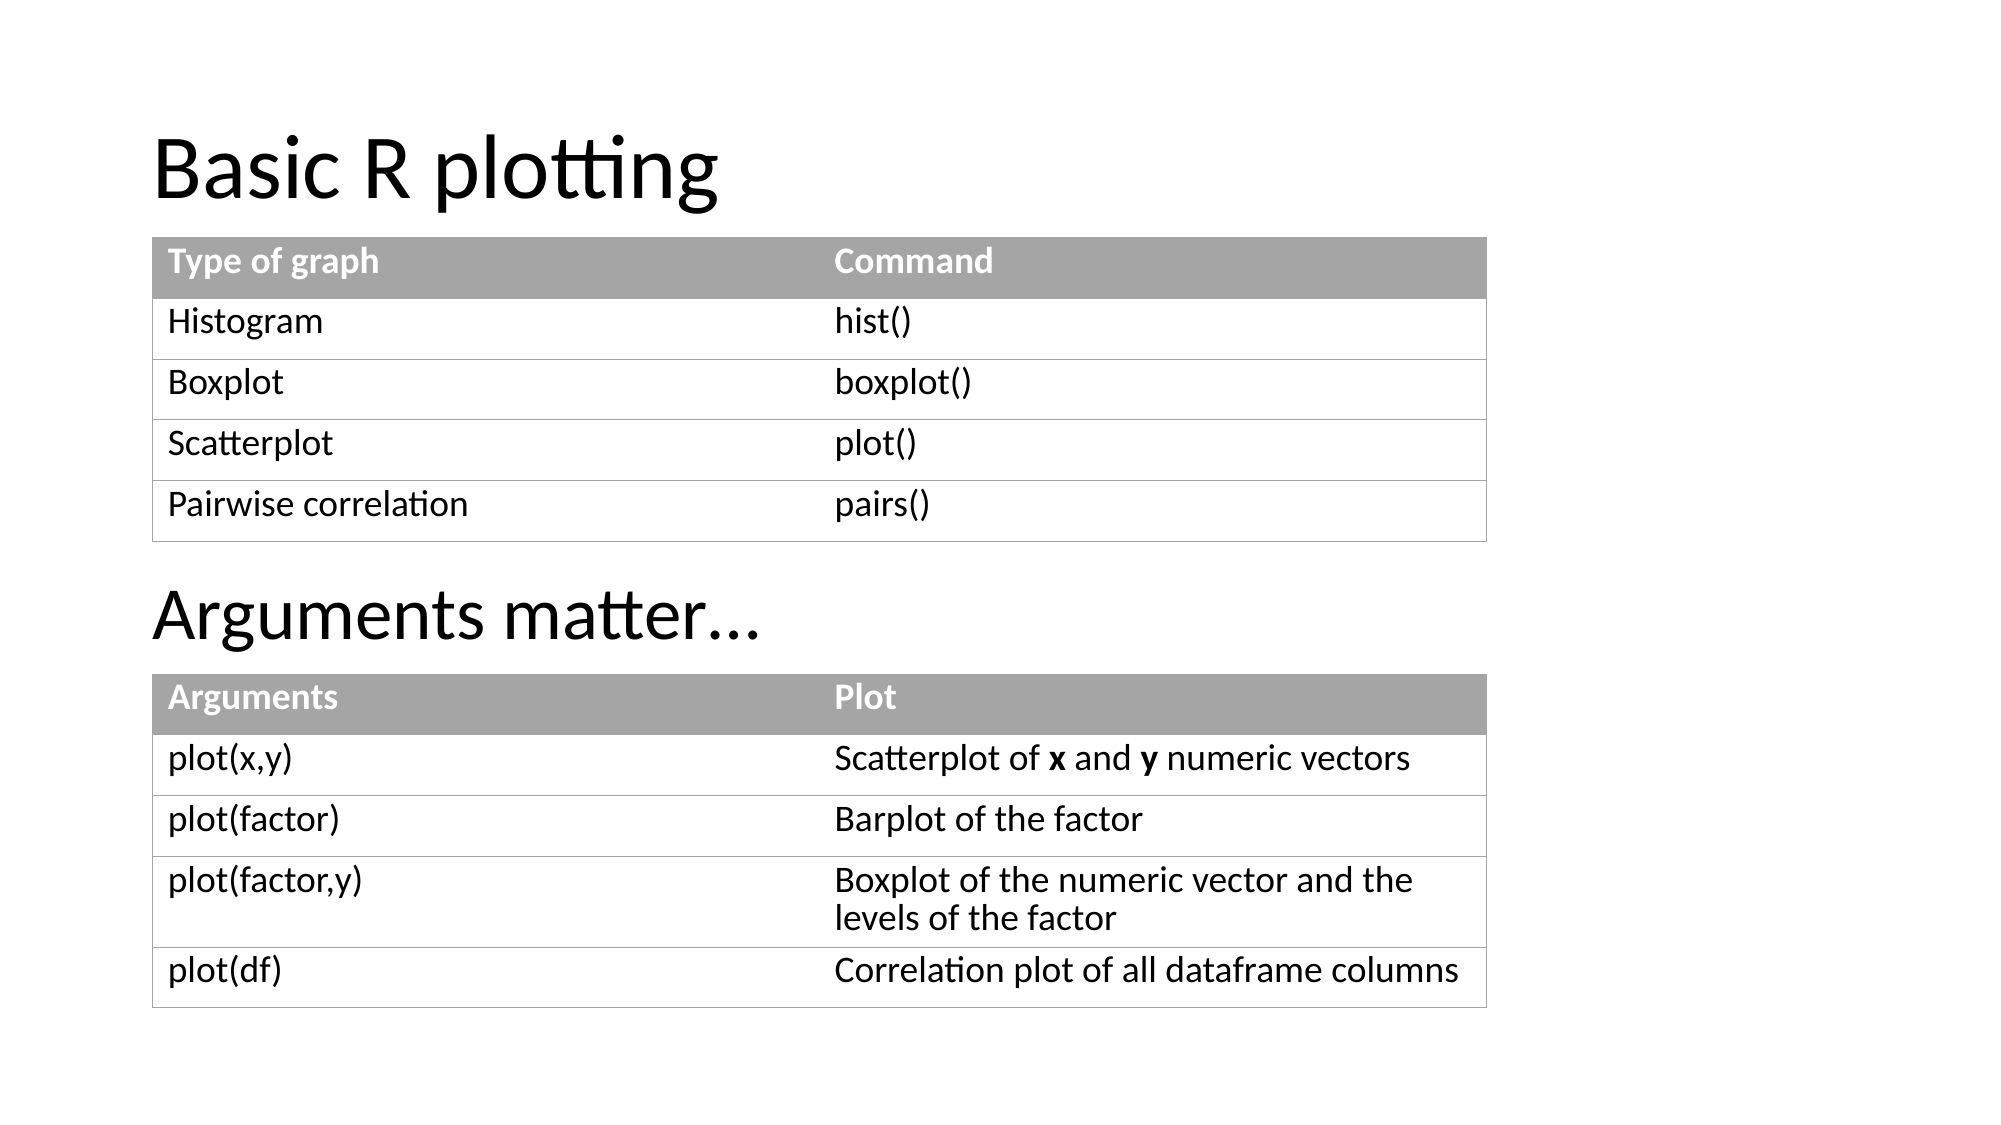

# Basic R plotting
| Type of graph | Command |
| --- | --- |
| Histogram | hist() |
| Boxplot | boxplot() |
| Scatterplot | plot() |
| Pairwise correlation | pairs() |
Arguments matter…
| Arguments | Plot |
| --- | --- |
| plot(x,y) | Scatterplot of x and y numeric vectors |
| plot(factor) | Barplot of the factor |
| plot(factor,y) | Boxplot of the numeric vector and the levels of the factor |
| plot(df) | Correlation plot of all dataframe columns |